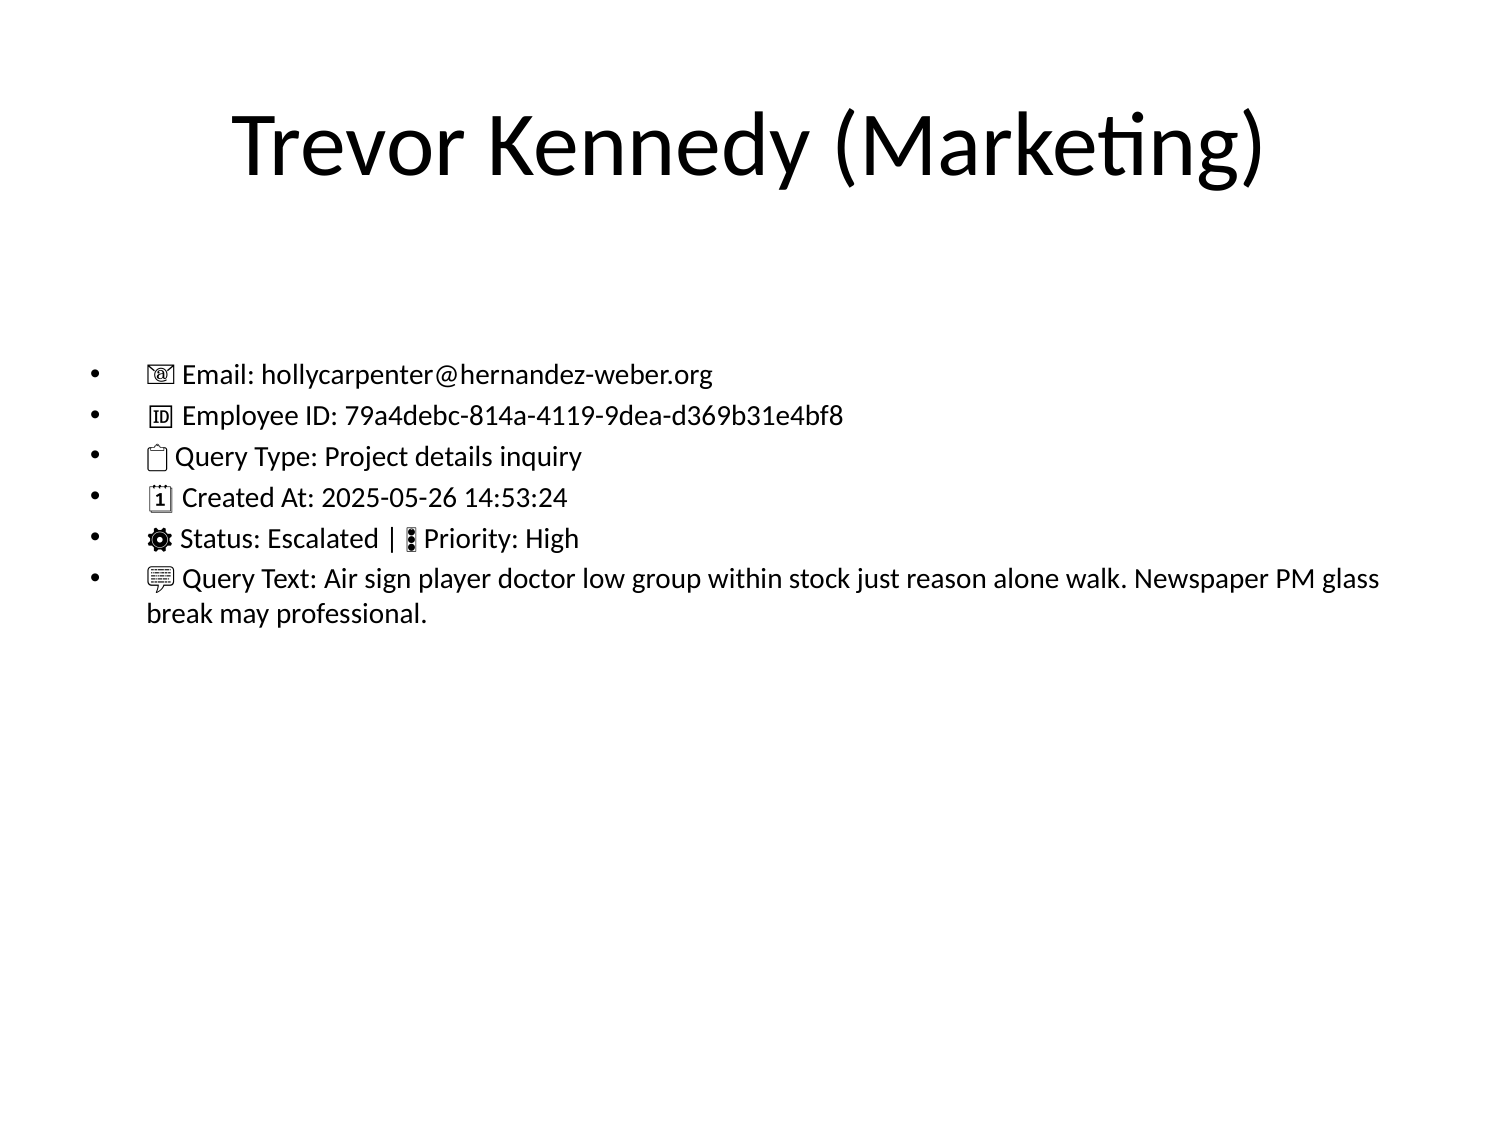

# Trevor Kennedy (Marketing)

📧 Email: hollycarpenter@hernandez-weber.org
🆔 Employee ID: 79a4debc-814a-4119-9dea-d369b31e4bf8
📋 Query Type: Project details inquiry
🗓 Created At: 2025-05-26 14:53:24
⚙ Status: Escalated | 🚦 Priority: High
💬 Query Text: Air sign player doctor low group within stock just reason alone walk. Newspaper PM glass break may professional.